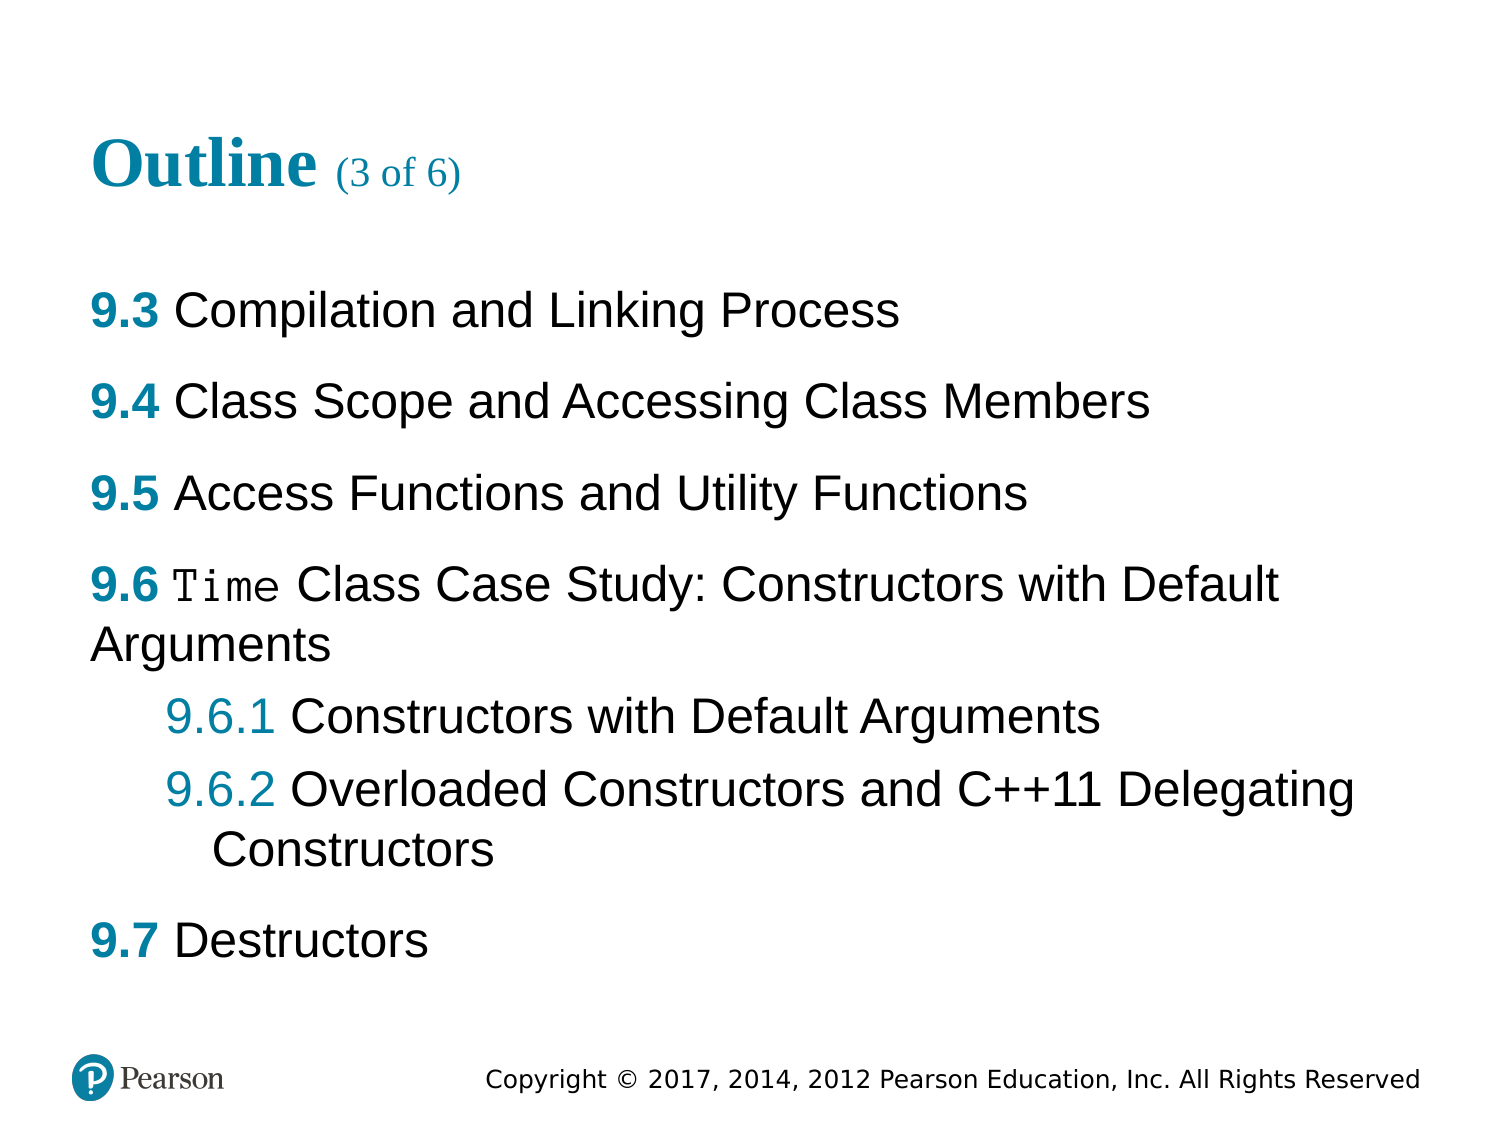

# Outline (3 of 6)
9.3 Compilation and Linking Process
9.4 Class Scope and Accessing Class Members
9.5 Access Functions and Utility Functions
9.6 Time Class Case Study: Constructors with Default Arguments
9.6.1 Constructors with Default Arguments
9.6.2 Overloaded Constructors and C++11 Delegating Constructors
9.7 Destructors